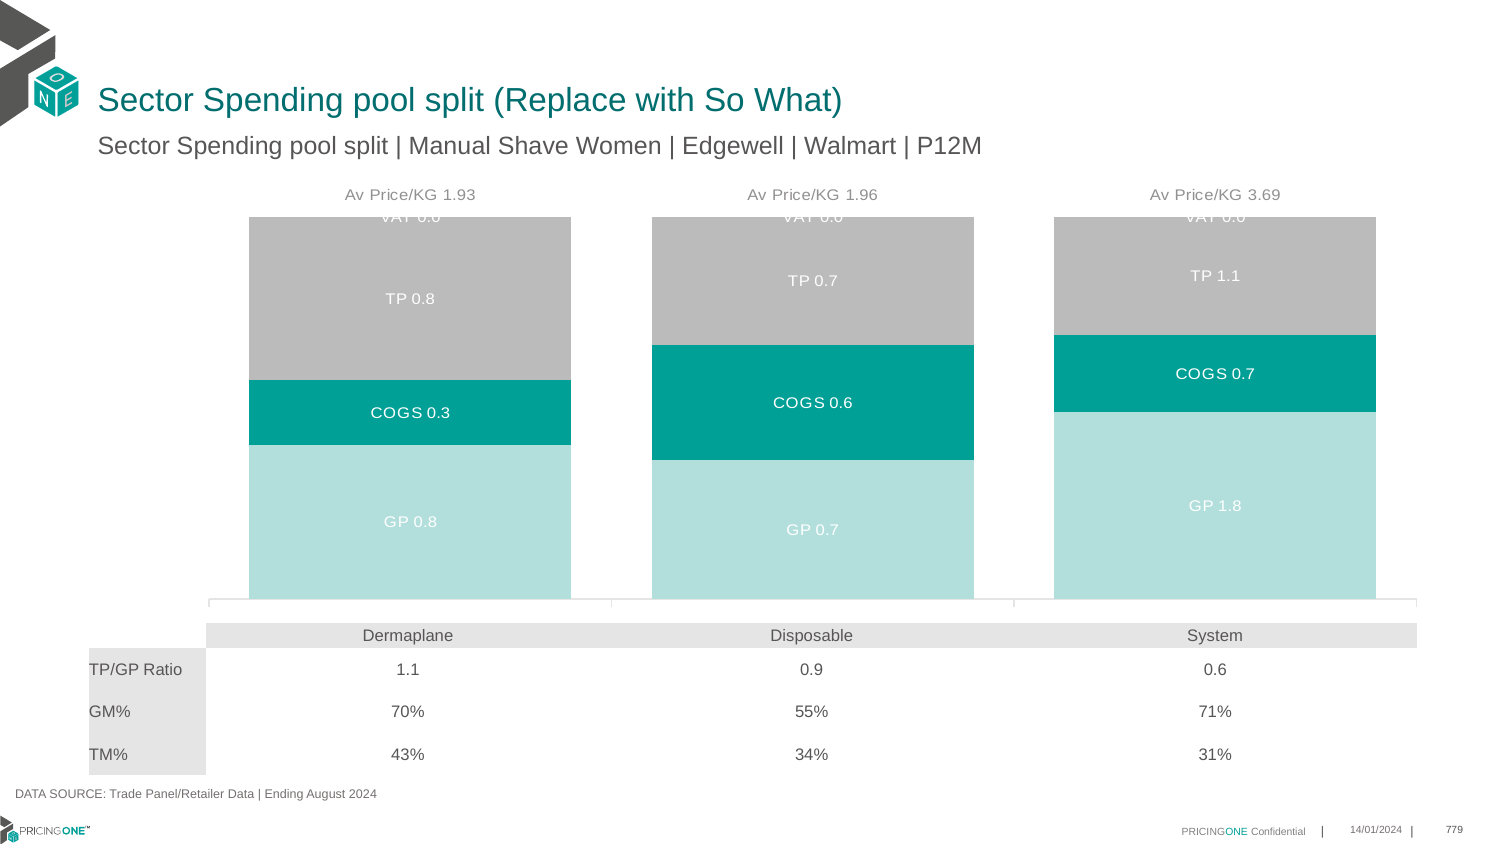

# Sector Spending pool split (Replace with So What)
Sector Spending pool split | Manual Shave Women | Edgewell | Walmart | P12M

### Chart

| Category | GP | COGS | TP | VAT |
|---|---|---|---|---|
| Av Price/KG 1.93 | 0.7554712715900321 | 0.320676928992501 | 0.8012905926181186 | 0.0 |
| Av Price/KG 1.96 | 0.7142907711828388 | 0.5934909793613308 | 0.6623817330668993 | 0.0 |
| Av Price/KG 3.69 | 1.7995795701779163 | 0.7495794557092114 | 1.1378150404640066 | 0.0 |
|  | Dermaplane | Disposable | System |
| --- | --- | --- | --- |
| TP/GP Ratio | 1.1 | 0.9 | 0.6 |
| GM% | 70% | 55% | 71% |
| TM% | 43% | 34% | 31% |
DATA SOURCE: Trade Panel/Retailer Data | Ending August 2024

14/01/2024
779